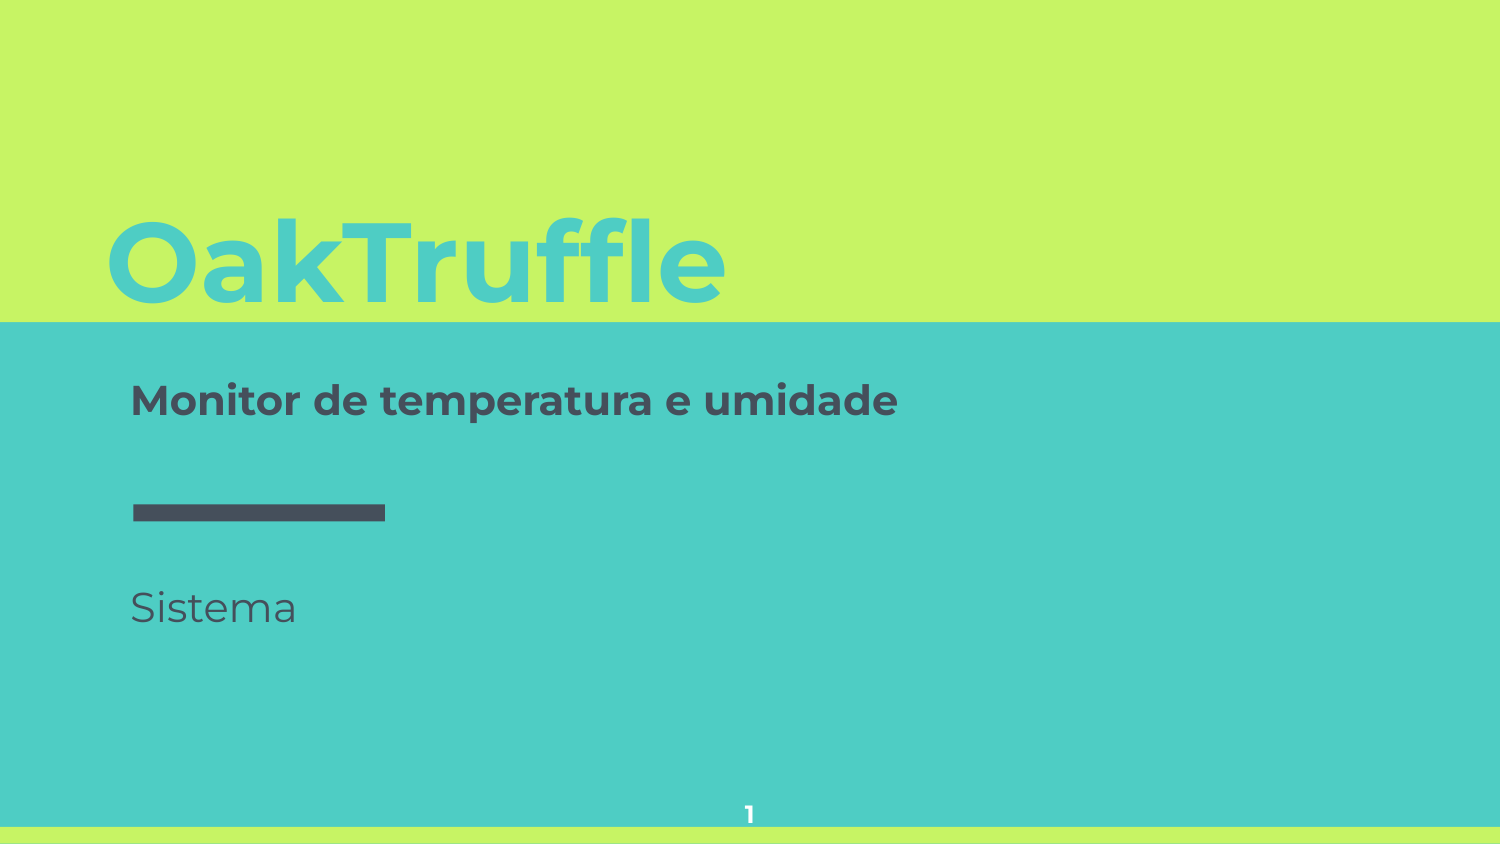

OakTruffle
Monitor de temperatura e umidade

Sistema
1